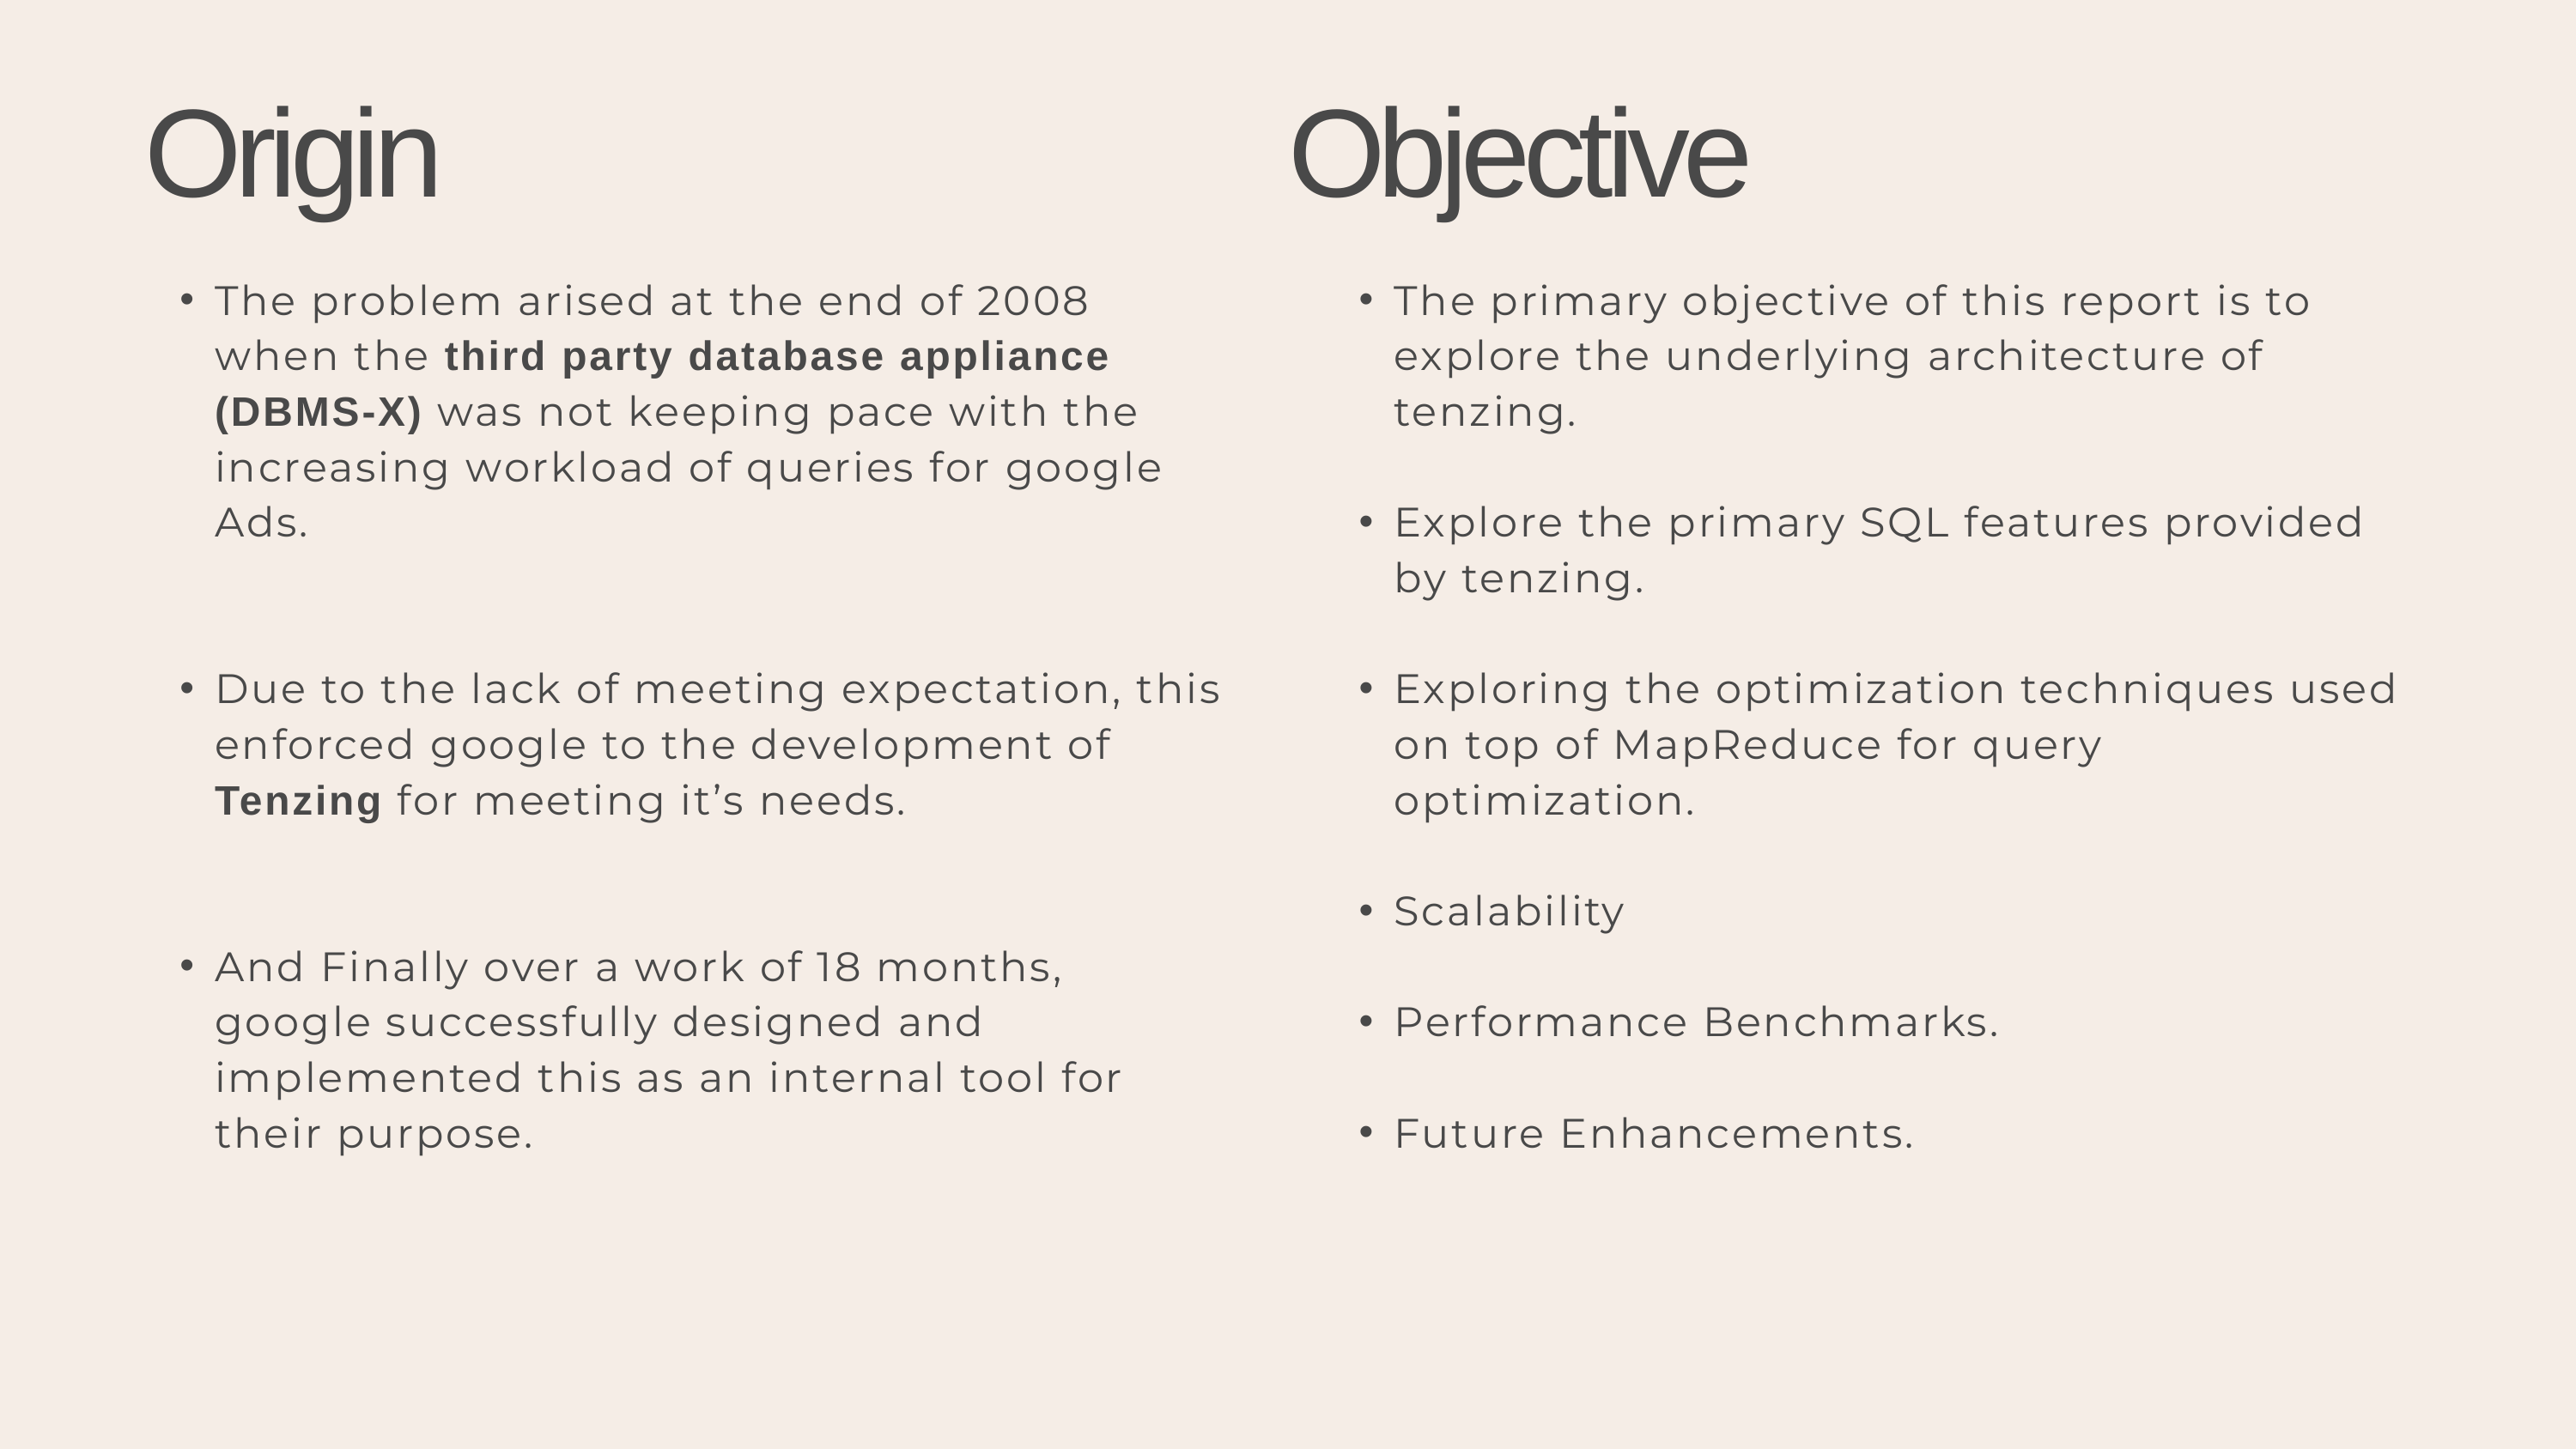

Origin
Objective
The problem arised at the end of 2008 when the third party database appliance (DBMS-X) was not keeping pace with the increasing workload of queries for google Ads.

Due to the lack of meeting expectation, this enforced google to the development of Tenzing for meeting it’s needs.

And Finally over a work of 18 months, google successfully designed and implemented this as an internal tool for their purpose.

The primary objective of this report is to explore the underlying architecture of tenzing.

Explore the primary SQL features provided by tenzing.

Exploring the optimization techniques used on top of MapReduce for query optimization.

Scalability

Performance Benchmarks.

Future Enhancements.